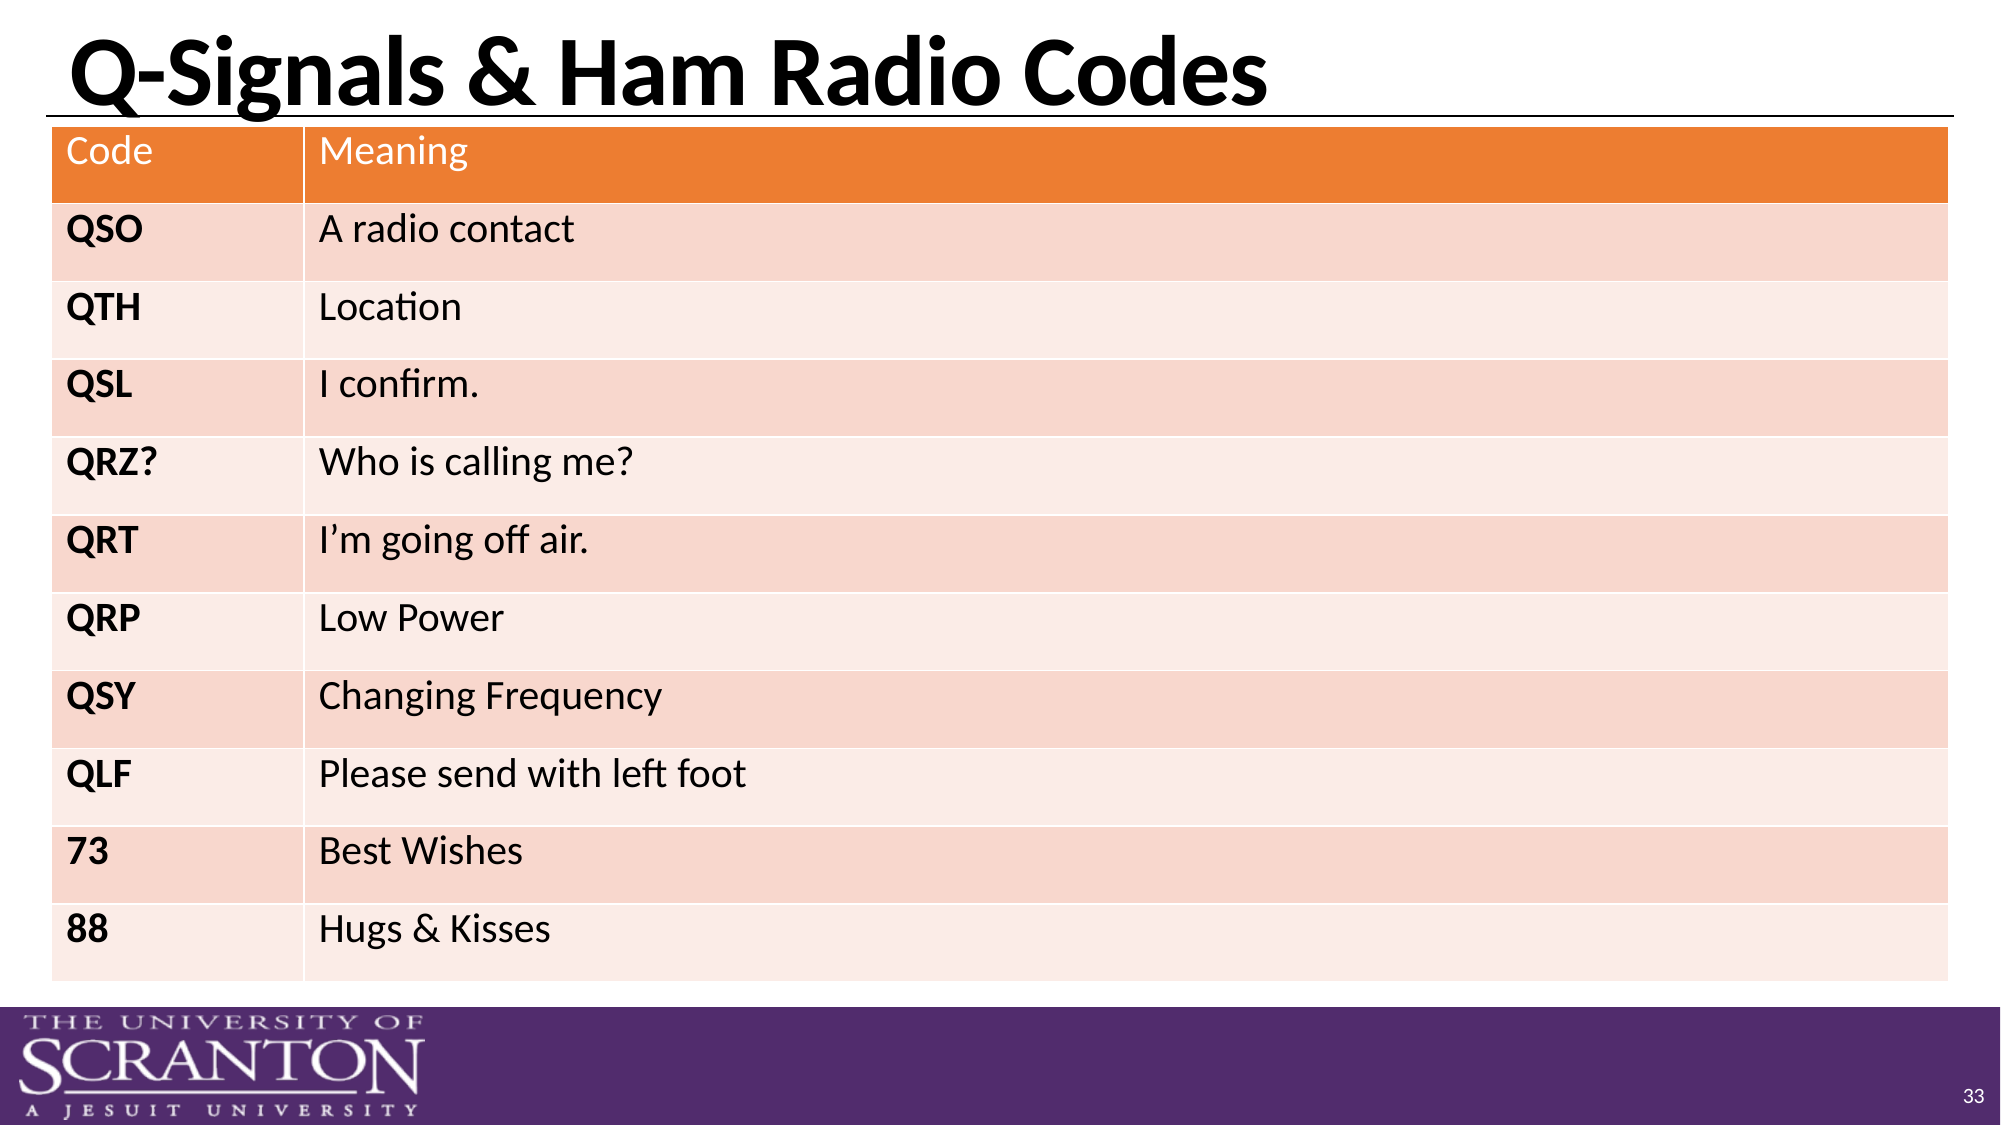

# Q-Signals & Ham Radio Codes
| Code | Meaning |
| --- | --- |
| QSO | A radio contact |
| QTH | Location |
| QSL | I confirm. |
| QRZ? | Who is calling me? |
| QRT | I’m going off air. |
| QRP | Low Power |
| QSY | Changing Frequency |
| QLF | Please send with left foot |
| 73 | Best Wishes |
| 88 | Hugs & Kisses |